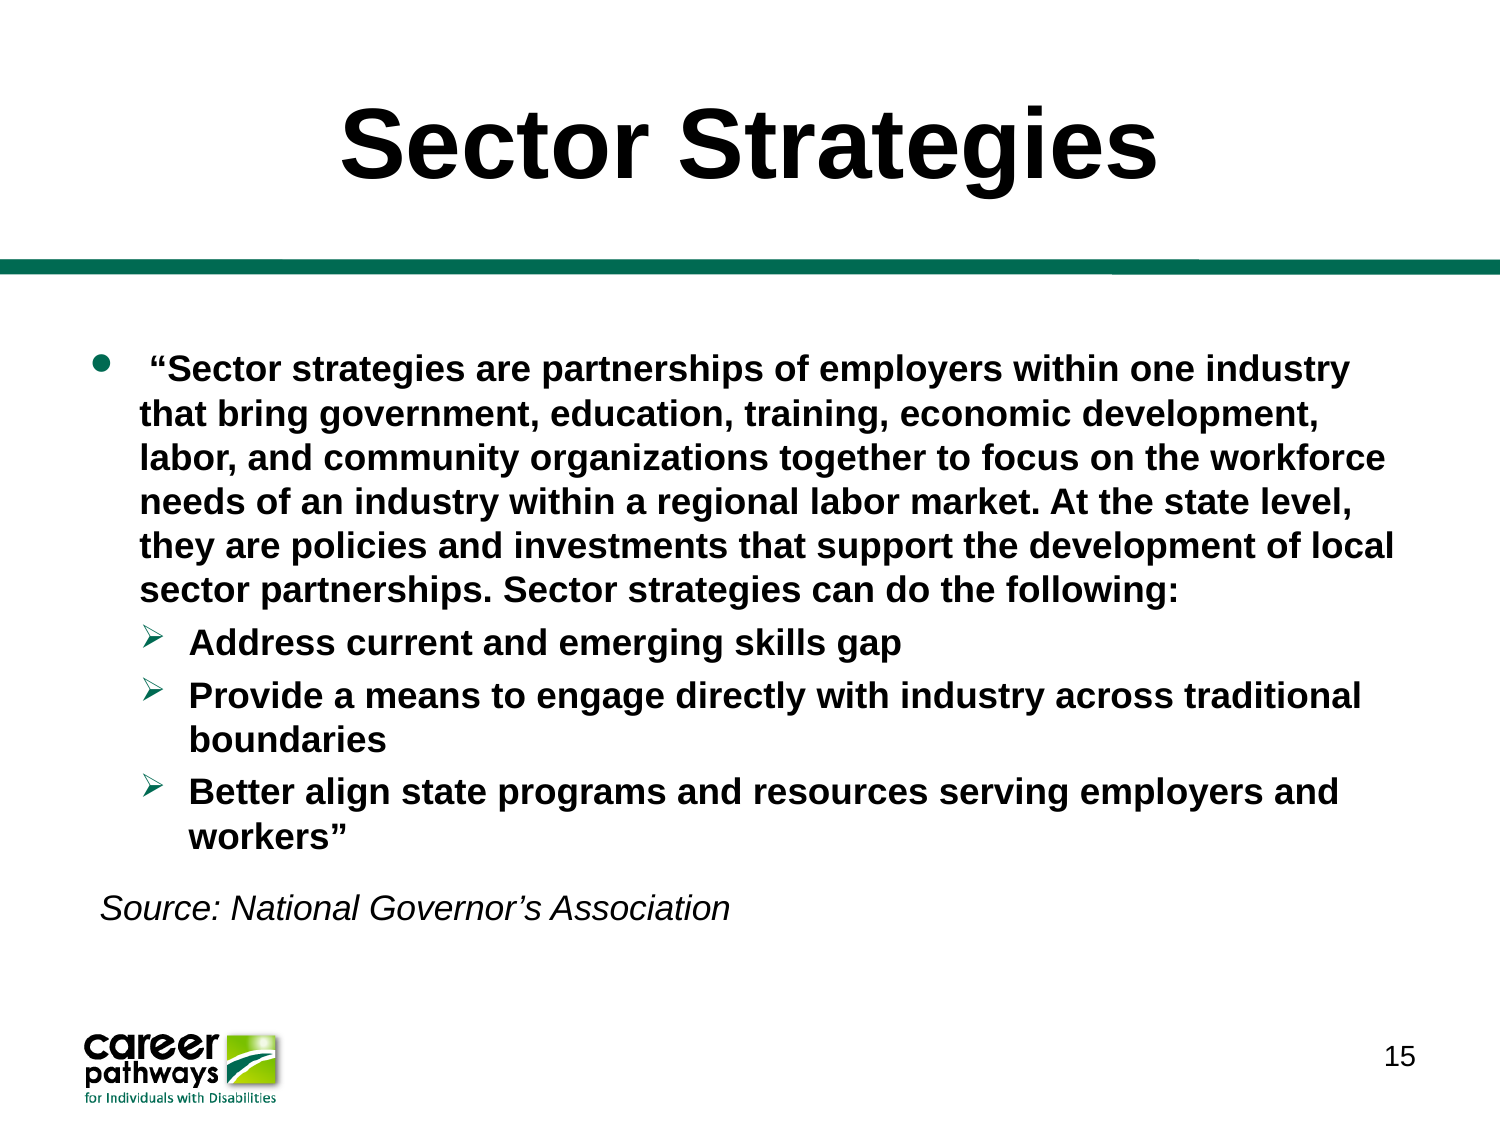

# Sector Strategies
 “Sector strategies are partnerships of employers within one industry that bring government, education, training, economic development, labor, and community organizations together to focus on the workforce needs of an industry within a regional labor market. At the state level, they are policies and investments that support the development of local sector partnerships. Sector strategies can do the following:
Address current and emerging skills gap
Provide a means to engage directly with industry across traditional boundaries
Better align state programs and resources serving employers and workers”
 Source: National Governor’s Association

15